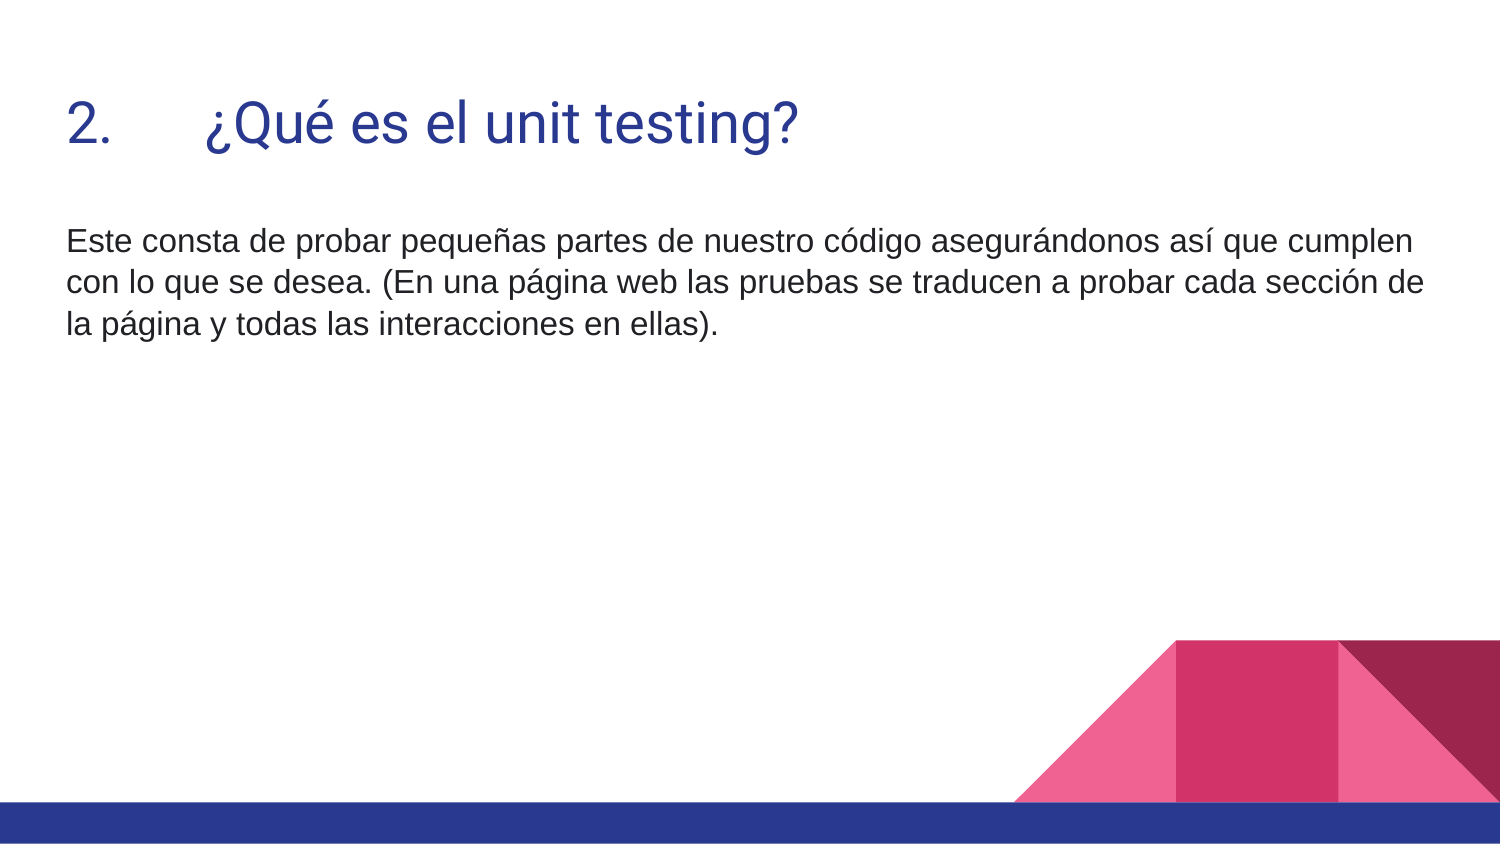

# 2.	¿Qué es el unit testing?
Este consta de probar pequeñas partes de nuestro código asegurándonos así que cumplen con lo que se desea. (En una página web las pruebas se traducen a probar cada sección de la página y todas las interacciones en ellas).